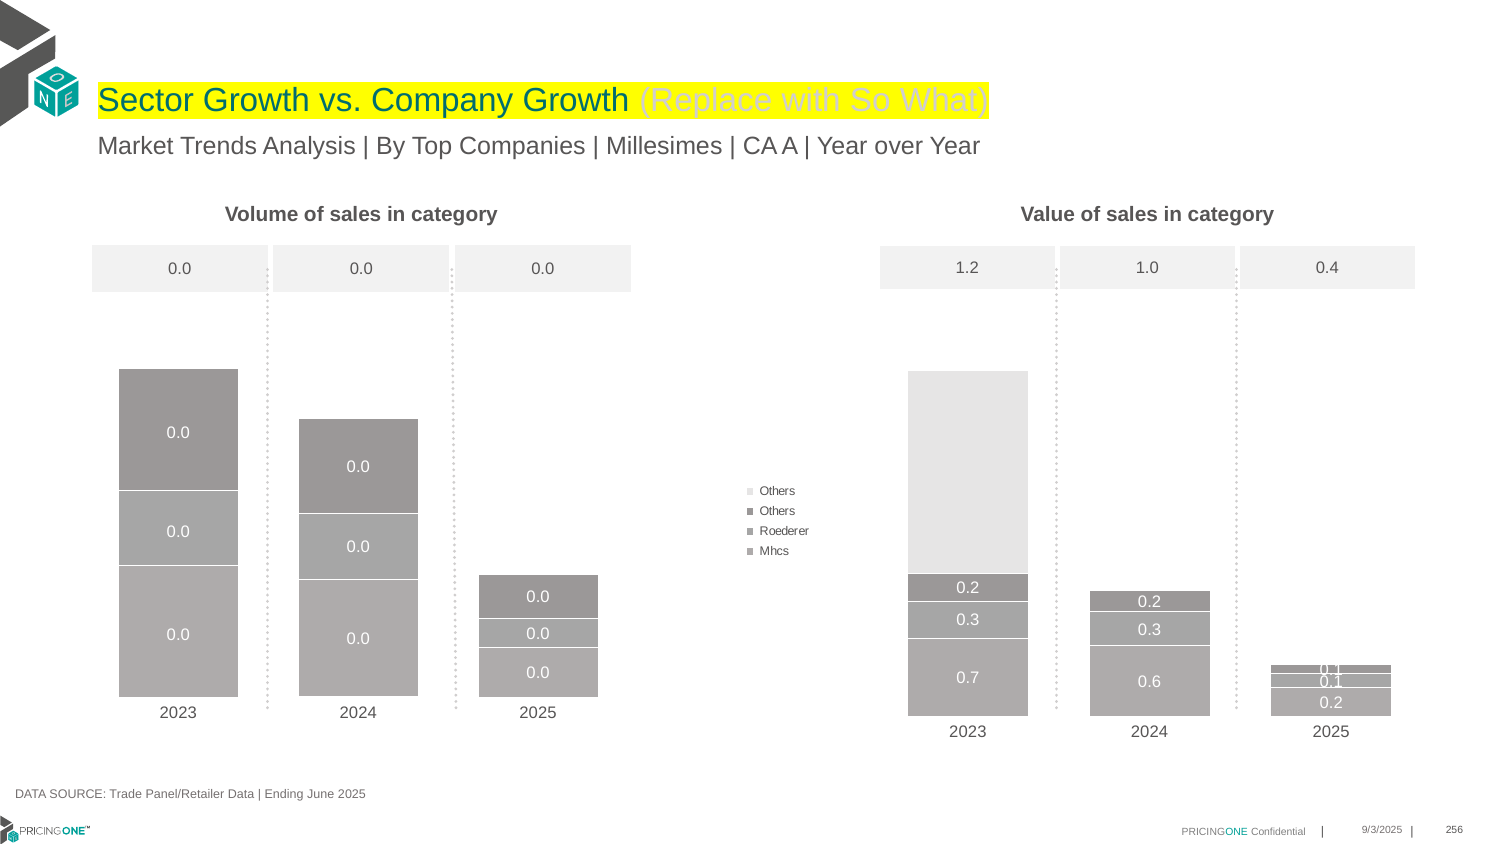

# Sector Growth vs. Company Growth (Replace with So What)
Market Trends Analysis | By Top Companies | Millesimes | CA A | Year over Year
| Value of sales in category |  |  |
| --- | --- | --- |
| 1.2 | 1.0 | 0.4 |
| Volume of sales in category |  |  |
| --- | --- | --- |
| 0.0 | 0.0 | 0.0 |

### Chart

| Category | Mhcs | Roederer | Others | Others |
|---|---|---|---|---|
| 2023 | 0.651935 | 0.309969 | 0.228709 | 1.697000000160187 |
| 2024 | 0.586021 | 0.290413 | 0.171794 | 0.0 |
| 2025 | 0.238783 | 0.114114 | 0.075711 | 0.0 |

### Chart

| Category | Mhcs | Roederer | Others | Others |
|---|---|---|---|---|
| 2023 | 0.002311 | 0.001314 | 0.002128 | 0.0 |
| 2024 | 0.002063 | 0.001152 | 0.001656 | -1.455191522836685e-11 |
| 2025 | 0.000871 | 0.000499 | 0.000776 | 0.0 |
DATA SOURCE: Trade Panel/Retailer Data | Ending June 2025

9/3/2025
256